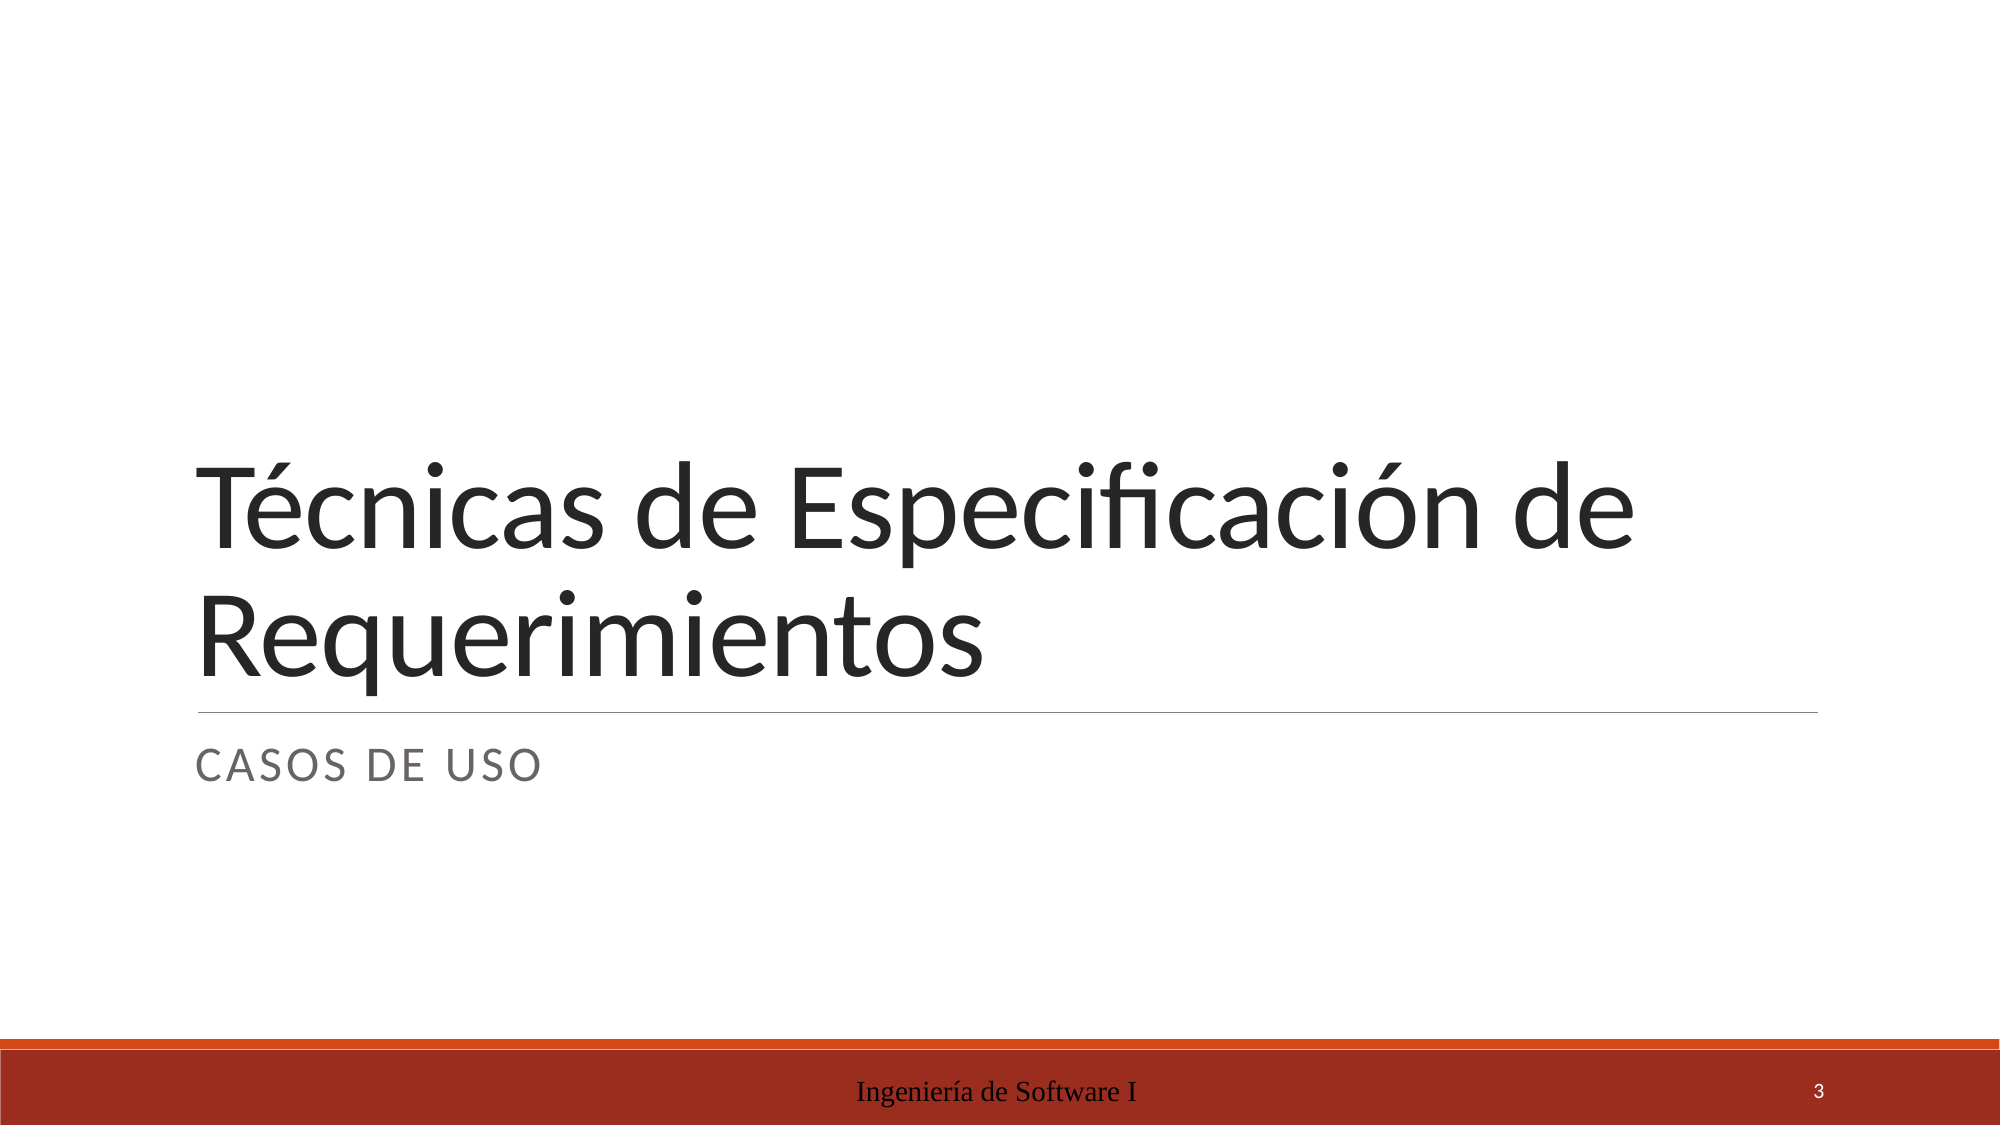

# Técnicas de Especificación de Requerimientos
Casos de Uso
Ingeniería de Software I
3